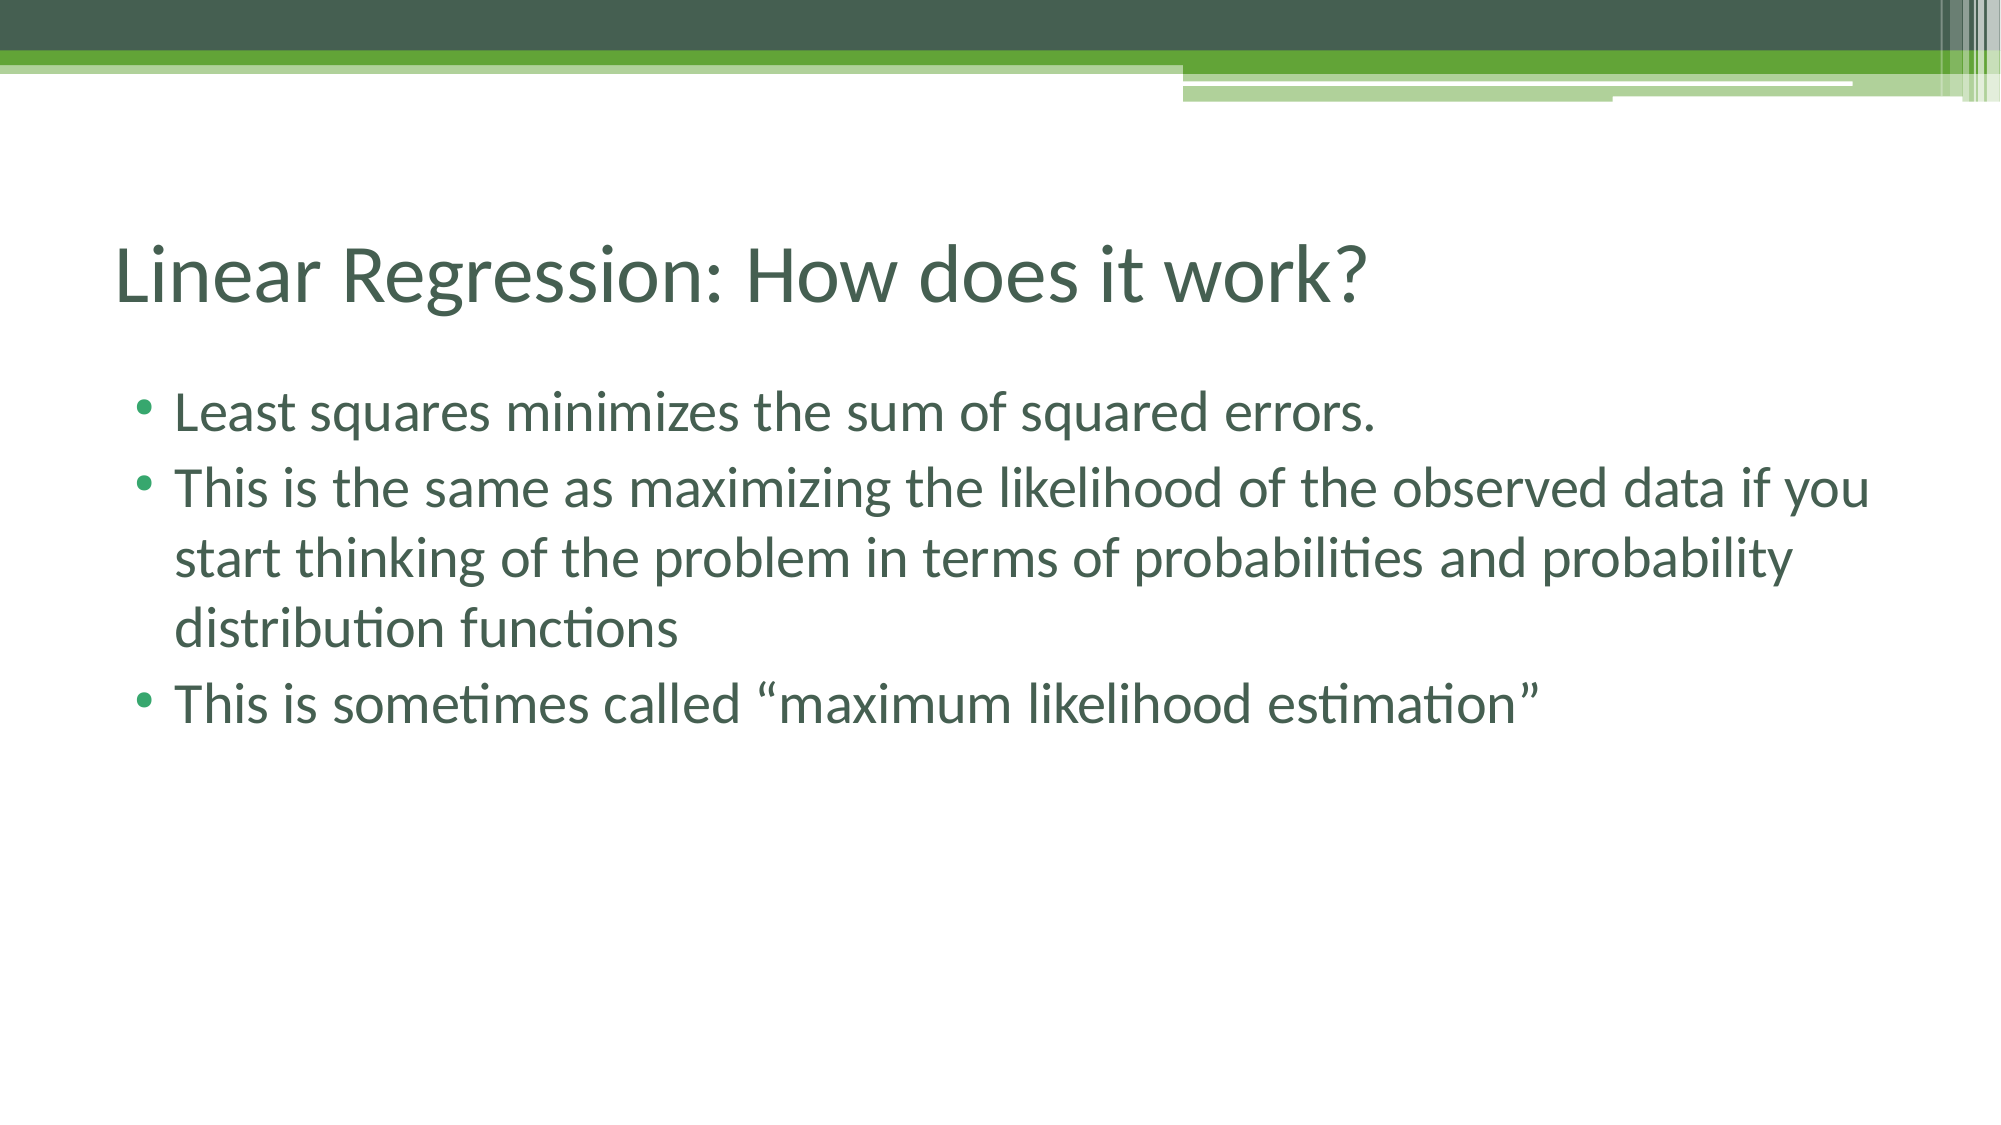

# Linear Regression: How does it work?
Least squares minimizes the sum of squared errors.
This is the same as maximizing the likelihood of the observed data if you  start thinking of the problem in terms of probabilities and probability  distribution functions
This is sometimes called “maximum likelihood estimation”